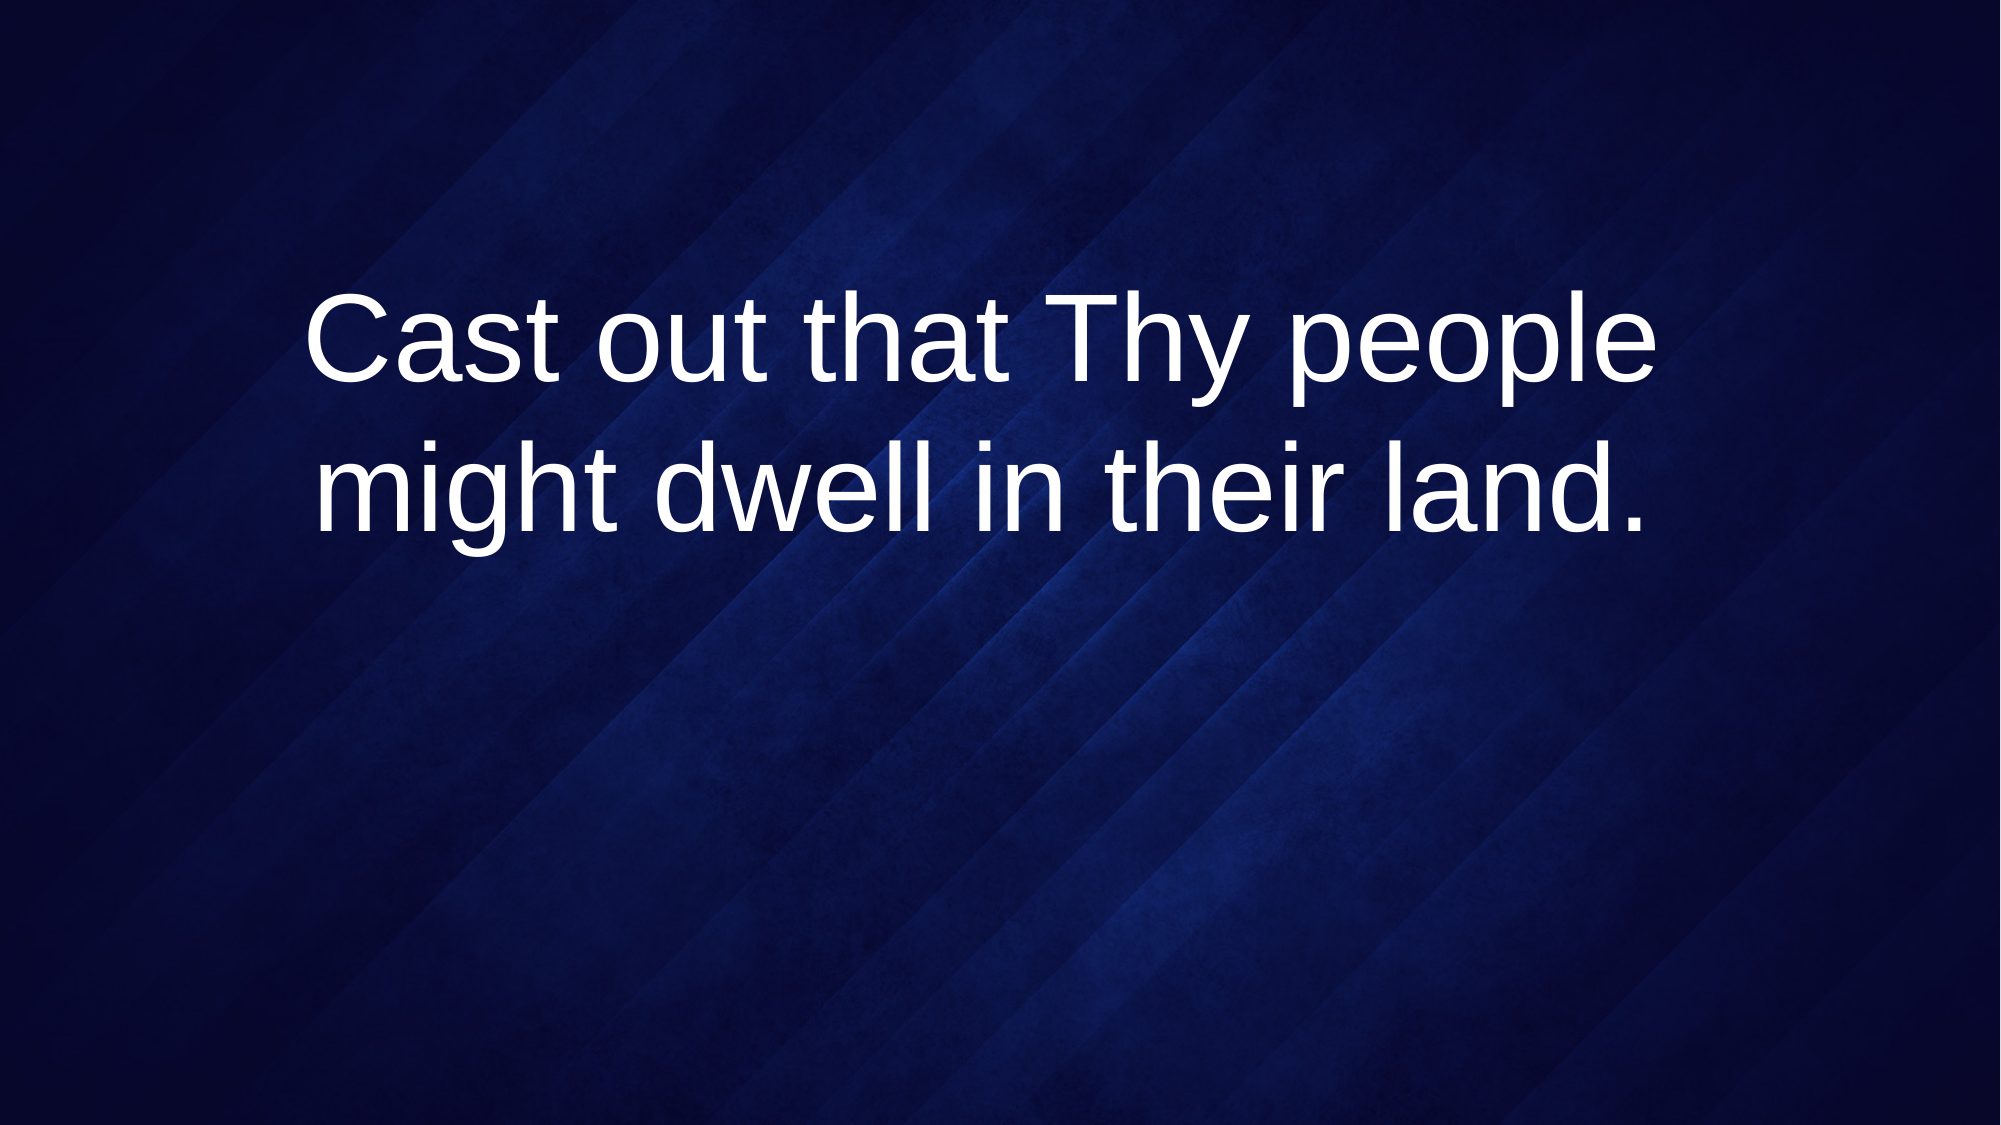

# Cast out that Thy people might dwell in their land.